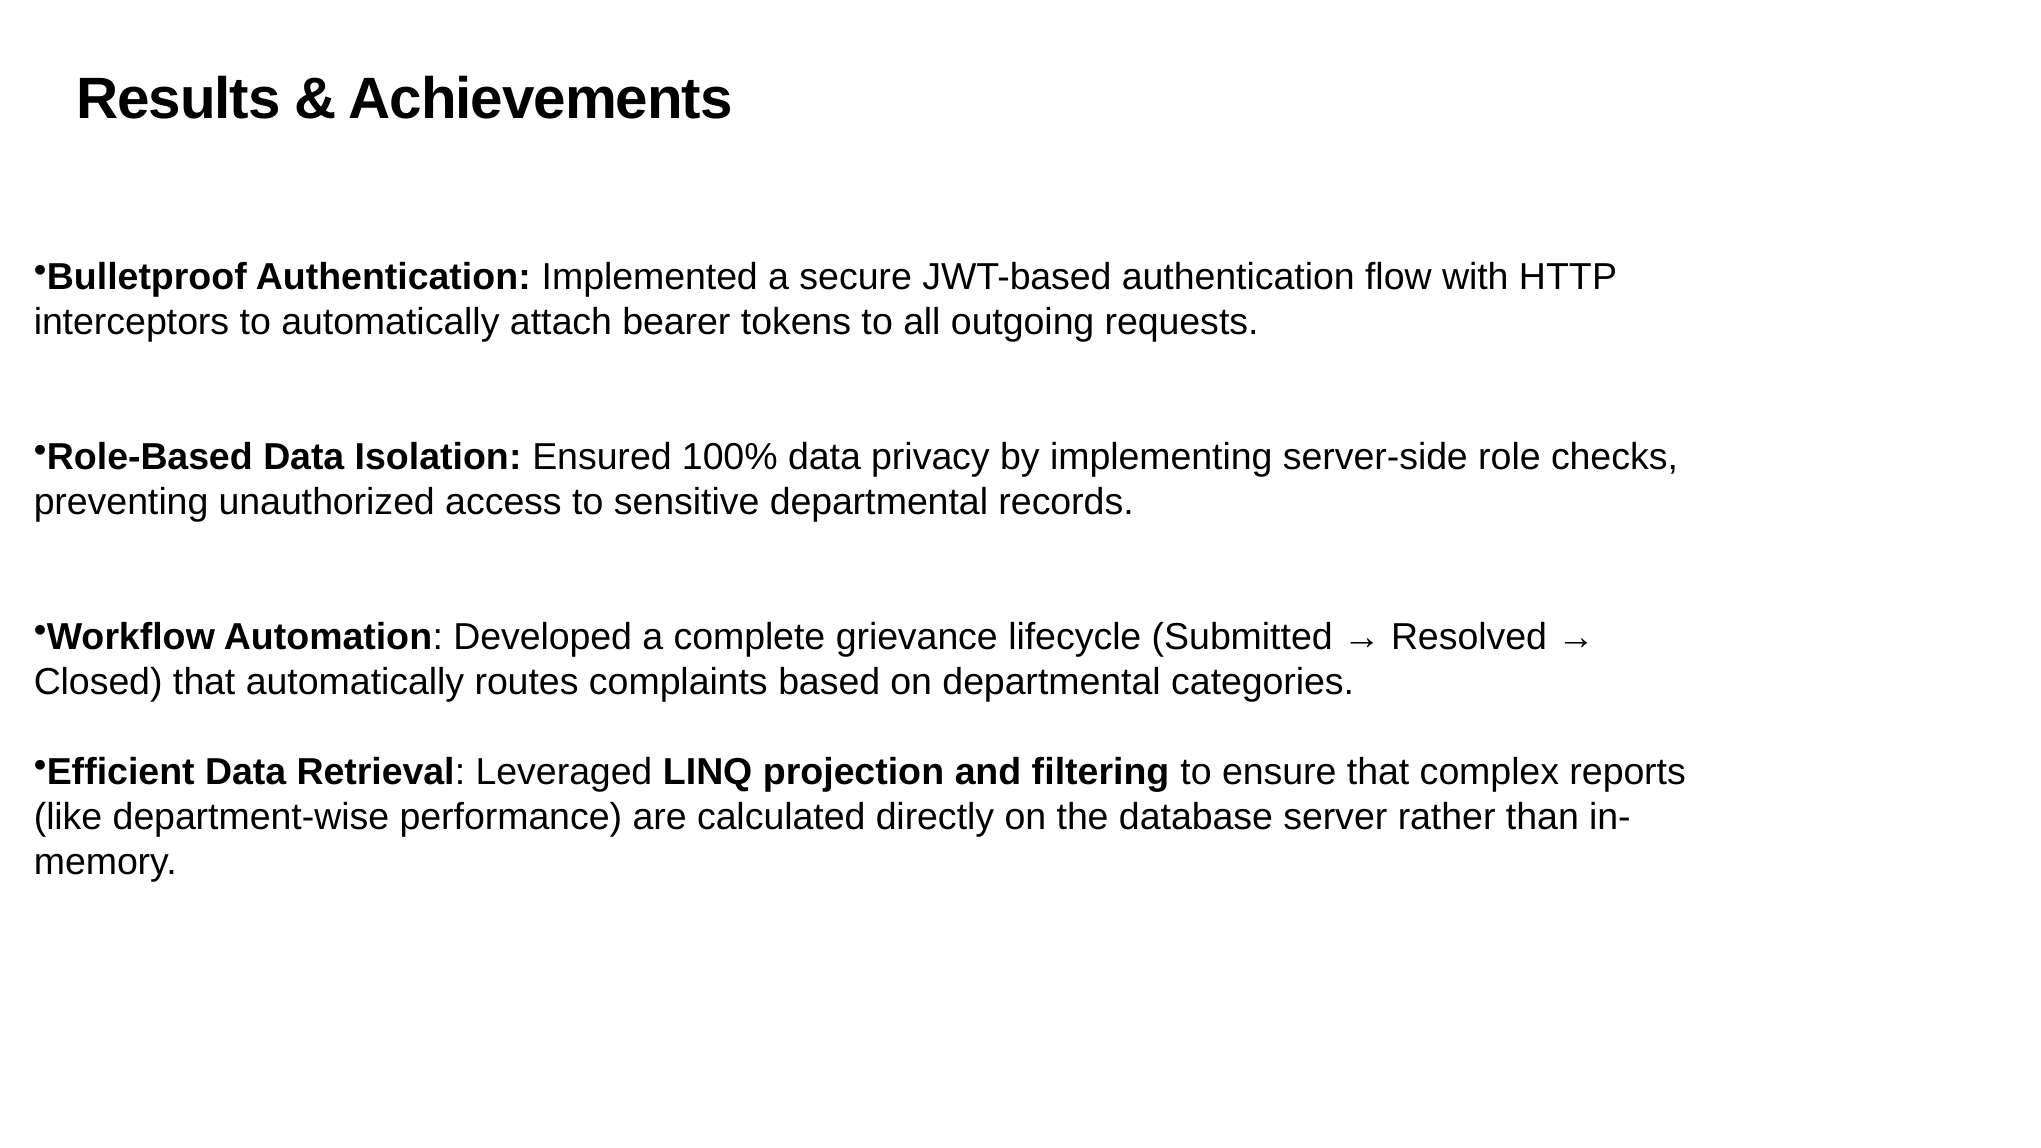

# Results & Achievements
Bulletproof Authentication: Implemented a secure JWT-based authentication flow with HTTP interceptors to automatically attach bearer tokens to all outgoing requests.

Role-Based Data Isolation: Ensured 100% data privacy by implementing server-side role checks, preventing unauthorized access to sensitive departmental records.

Workflow Automation: Developed a complete grievance lifecycle (Submitted → Resolved → Closed) that automatically routes complaints based on departmental categories.

Efficient Data Retrieval: Leveraged LINQ projection and filtering to ensure that complex reports (like department-wise performance) are calculated directly on the database server rather than in-memory.